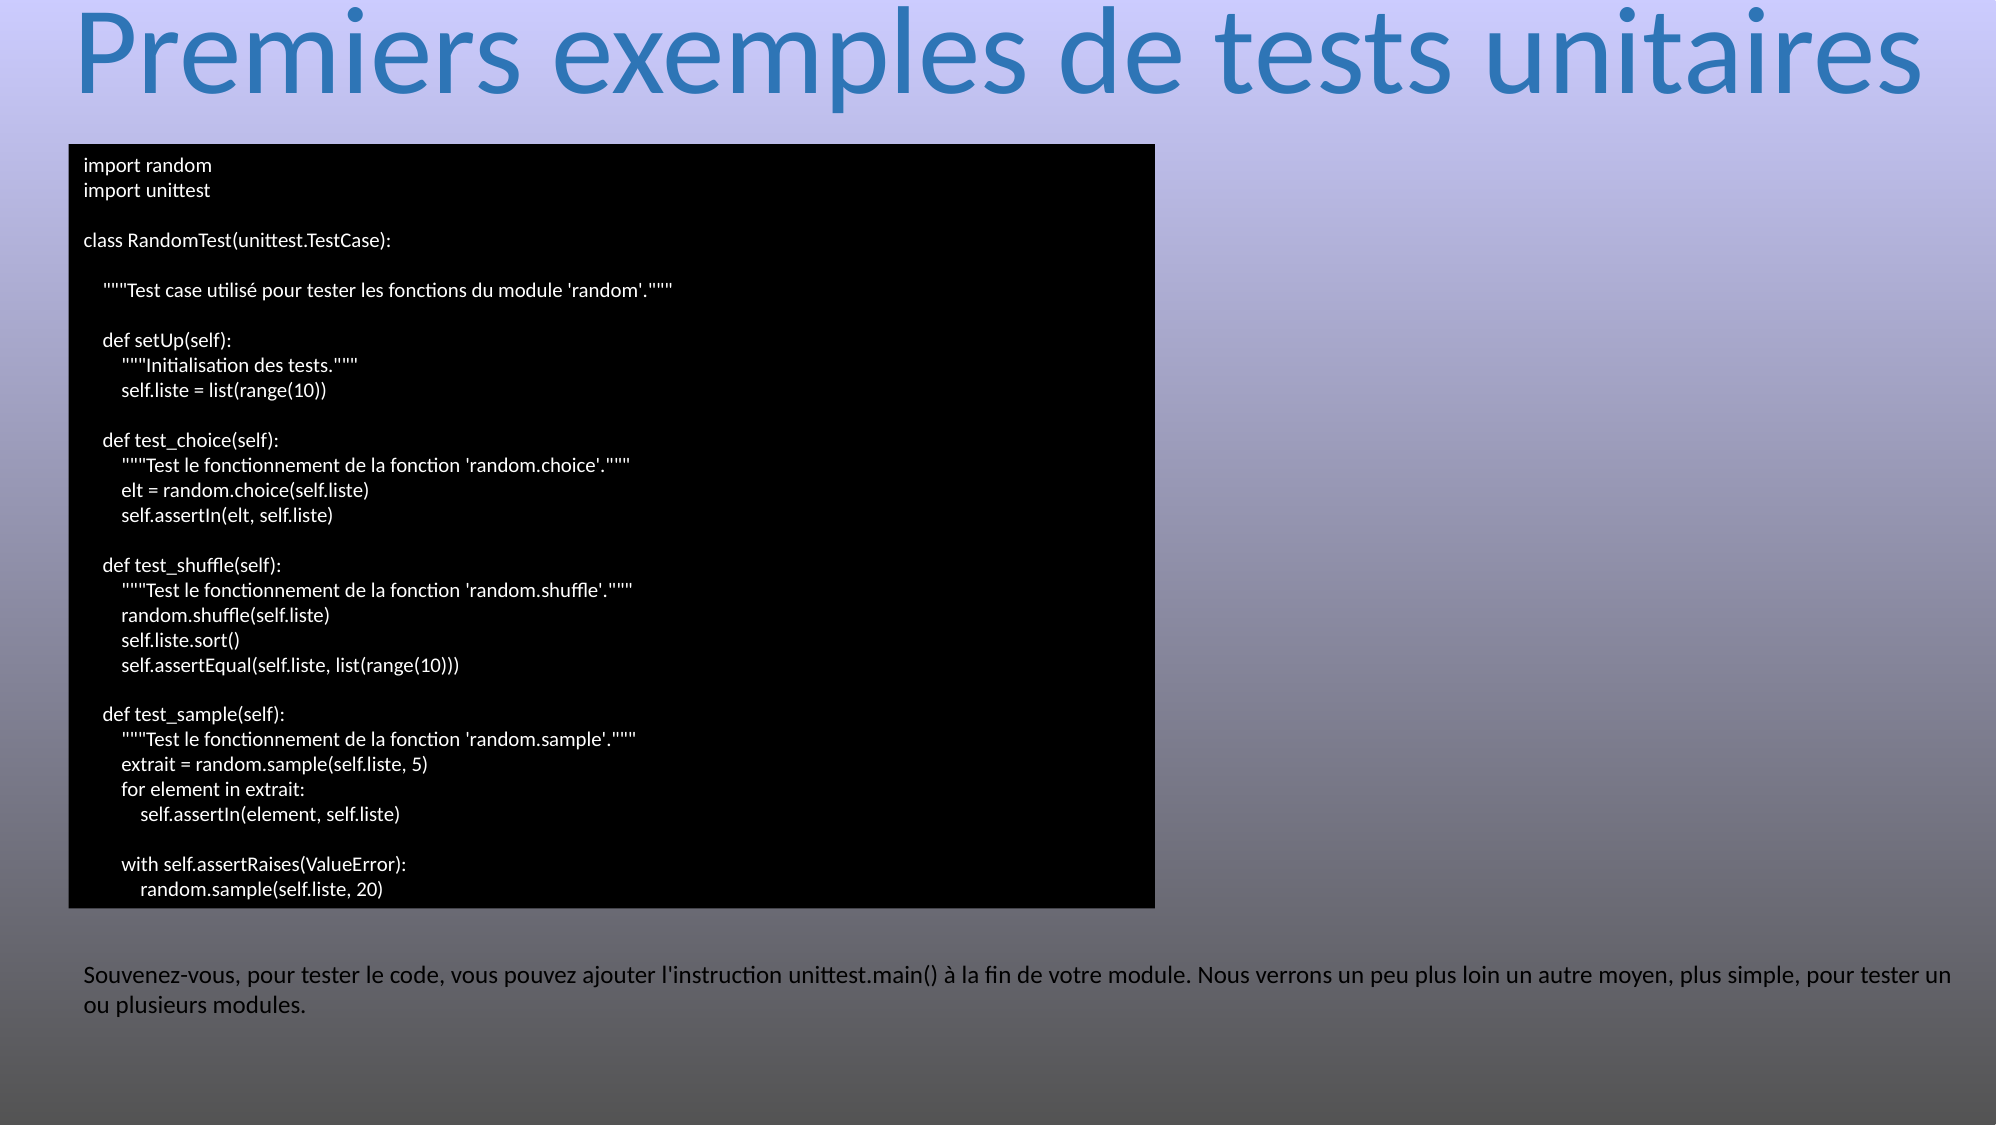

# Premiers exemples de tests unitaires
import random
import unittest

class RandomTest(unittest.TestCase):

    """Test case utilisé pour tester les fonctions du module 'random'."""

    def setUp(self):
        """Initialisation des tests."""
        self.liste = list(range(10))

    def test_choice(self):
        """Test le fonctionnement de la fonction 'random.choice'."""
        elt = random.choice(self.liste)
        self.assertIn(elt, self.liste)

    def test_shuffle(self):
        """Test le fonctionnement de la fonction 'random.shuffle'."""
        random.shuffle(self.liste)
        self.liste.sort()
        self.assertEqual(self.liste, list(range(10)))

    def test_sample(self):
        """Test le fonctionnement de la fonction 'random.sample'."""
        extrait = random.sample(self.liste, 5)
        for element in extrait:
            self.assertIn(element, self.liste)

        with self.assertRaises(ValueError):
            random.sample(self.liste, 20)
Souvenez-vous, pour tester le code, vous pouvez ajouter l'instruction unittest.main() à la fin de votre module. Nous verrons un peu plus loin un autre moyen, plus simple, pour tester un ou plusieurs modules.